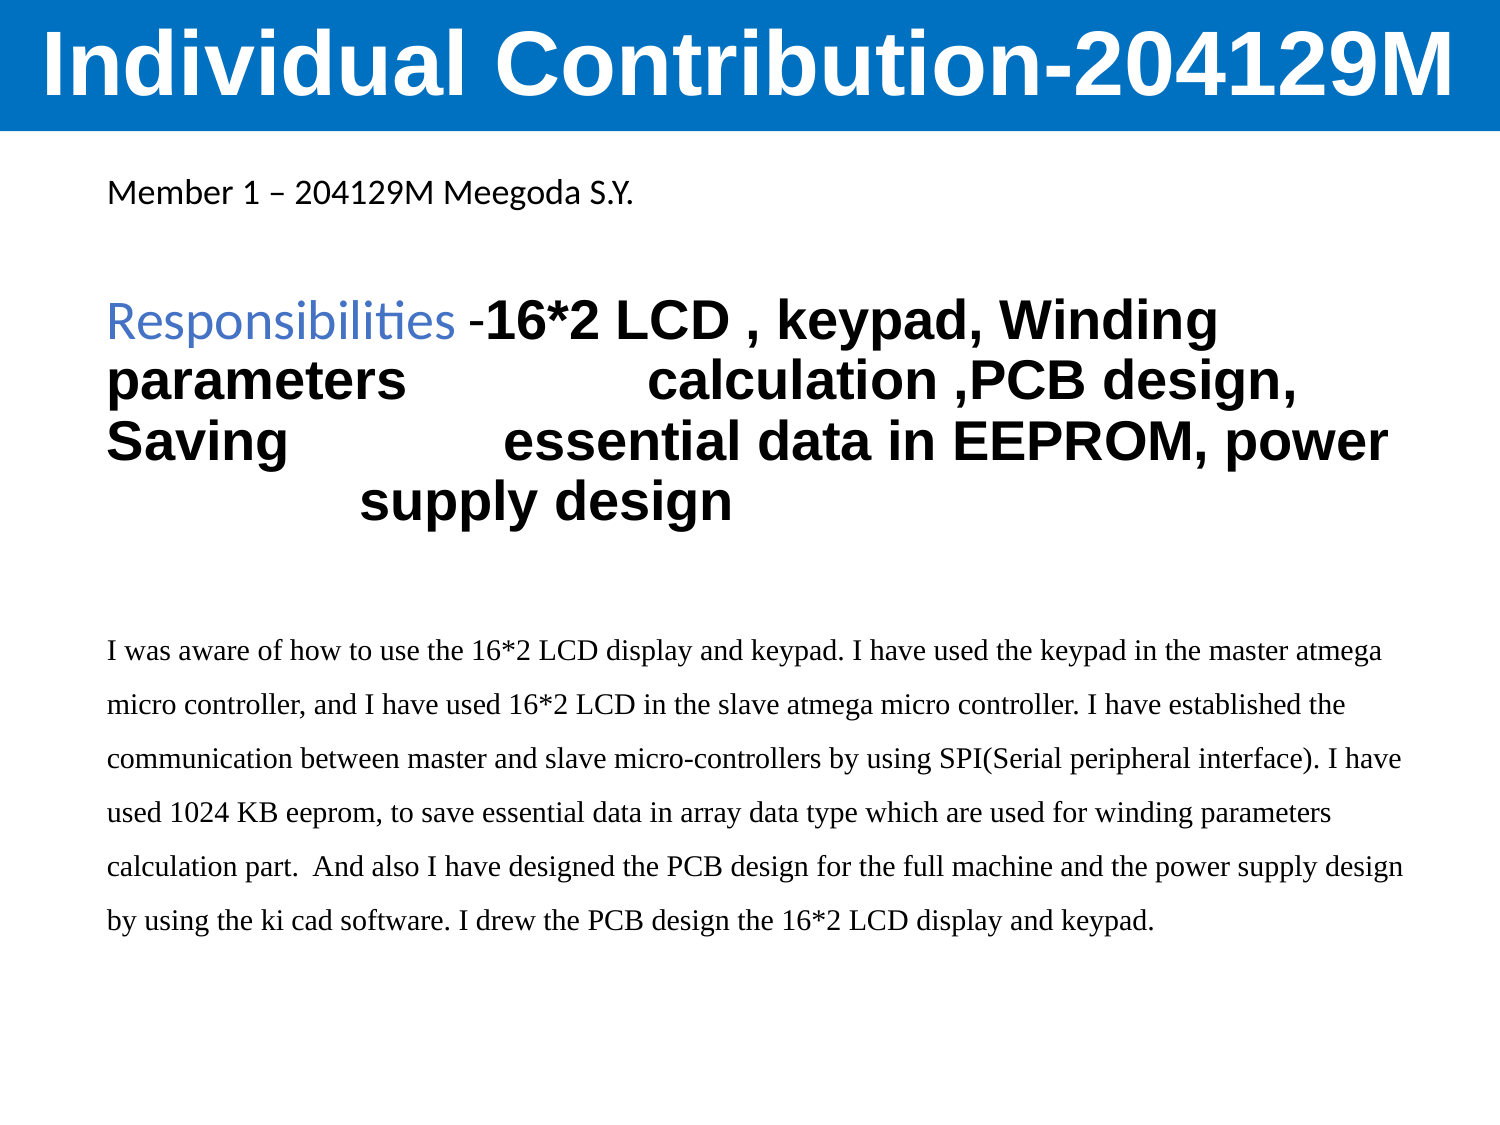

# Individual Contribution-204129M
Member 1 – 204129M Meegoda S.Y.

Responsibilities -16*2 LCD , keypad, Winding parameters 		       calculation ,PCB design, Saving 			       essential data in EEPROM, power 			       supply design

I was aware of how to use the 16*2 LCD display and keypad. I have used the keypad in the master atmega micro controller, and I have used 16*2 LCD in the slave atmega micro controller. I have established the communication between master and slave micro-controllers by using SPI(Serial peripheral interface). I have used 1024 KB eeprom, to save essential data in array data type which are used for winding parameters calculation part.  And also I have designed the PCB design for the full machine and the power supply design by using the ki cad software. I drew the PCB design the 16*2 LCD display and keypad.